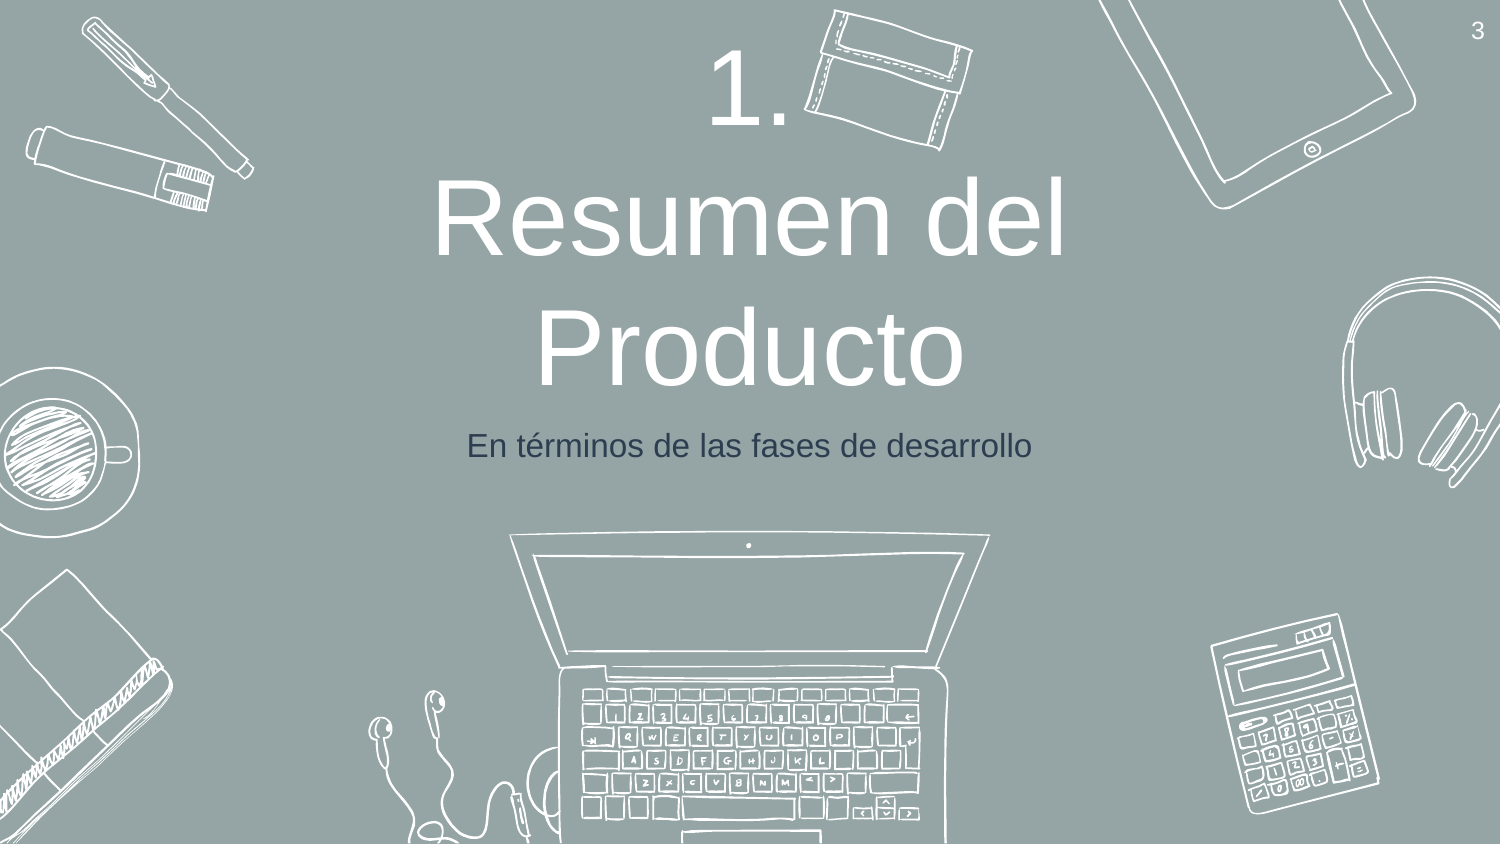

3
# 1.
Resumen del Producto
En términos de las fases de desarrollo